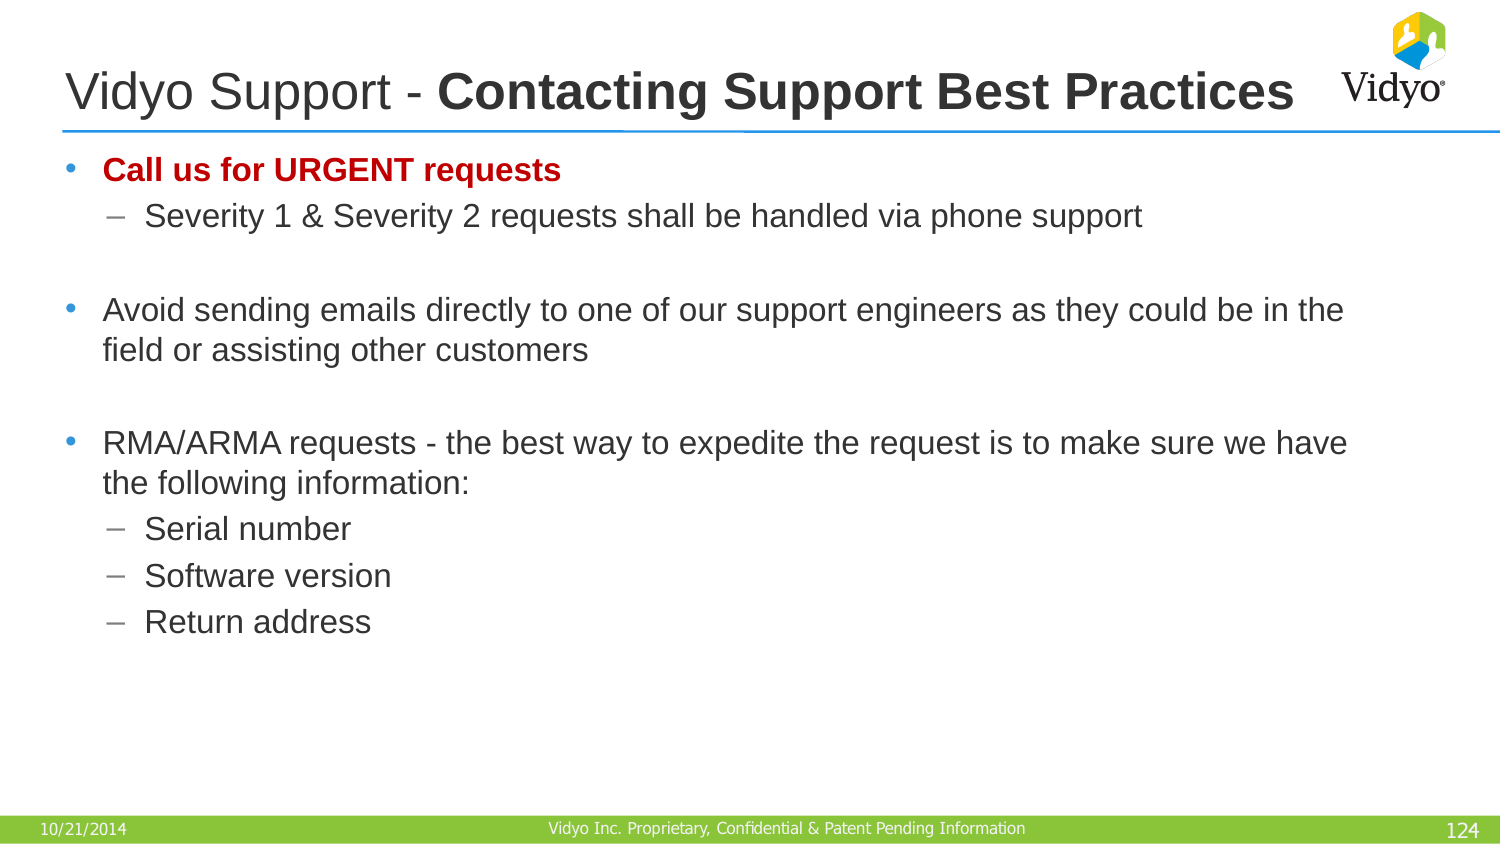

# Vidyo Support - Contacting Support Best Practices
Call us for URGENT requests
Severity 1 & Severity 2 requests shall be handled via phone support

Avoid sending emails directly to one of our support engineers as they could be in the field or assisting other customers

RMA/ARMA requests - the best way to expedite the request is to make sure we have the following information:
Serial number
Software version
Return address